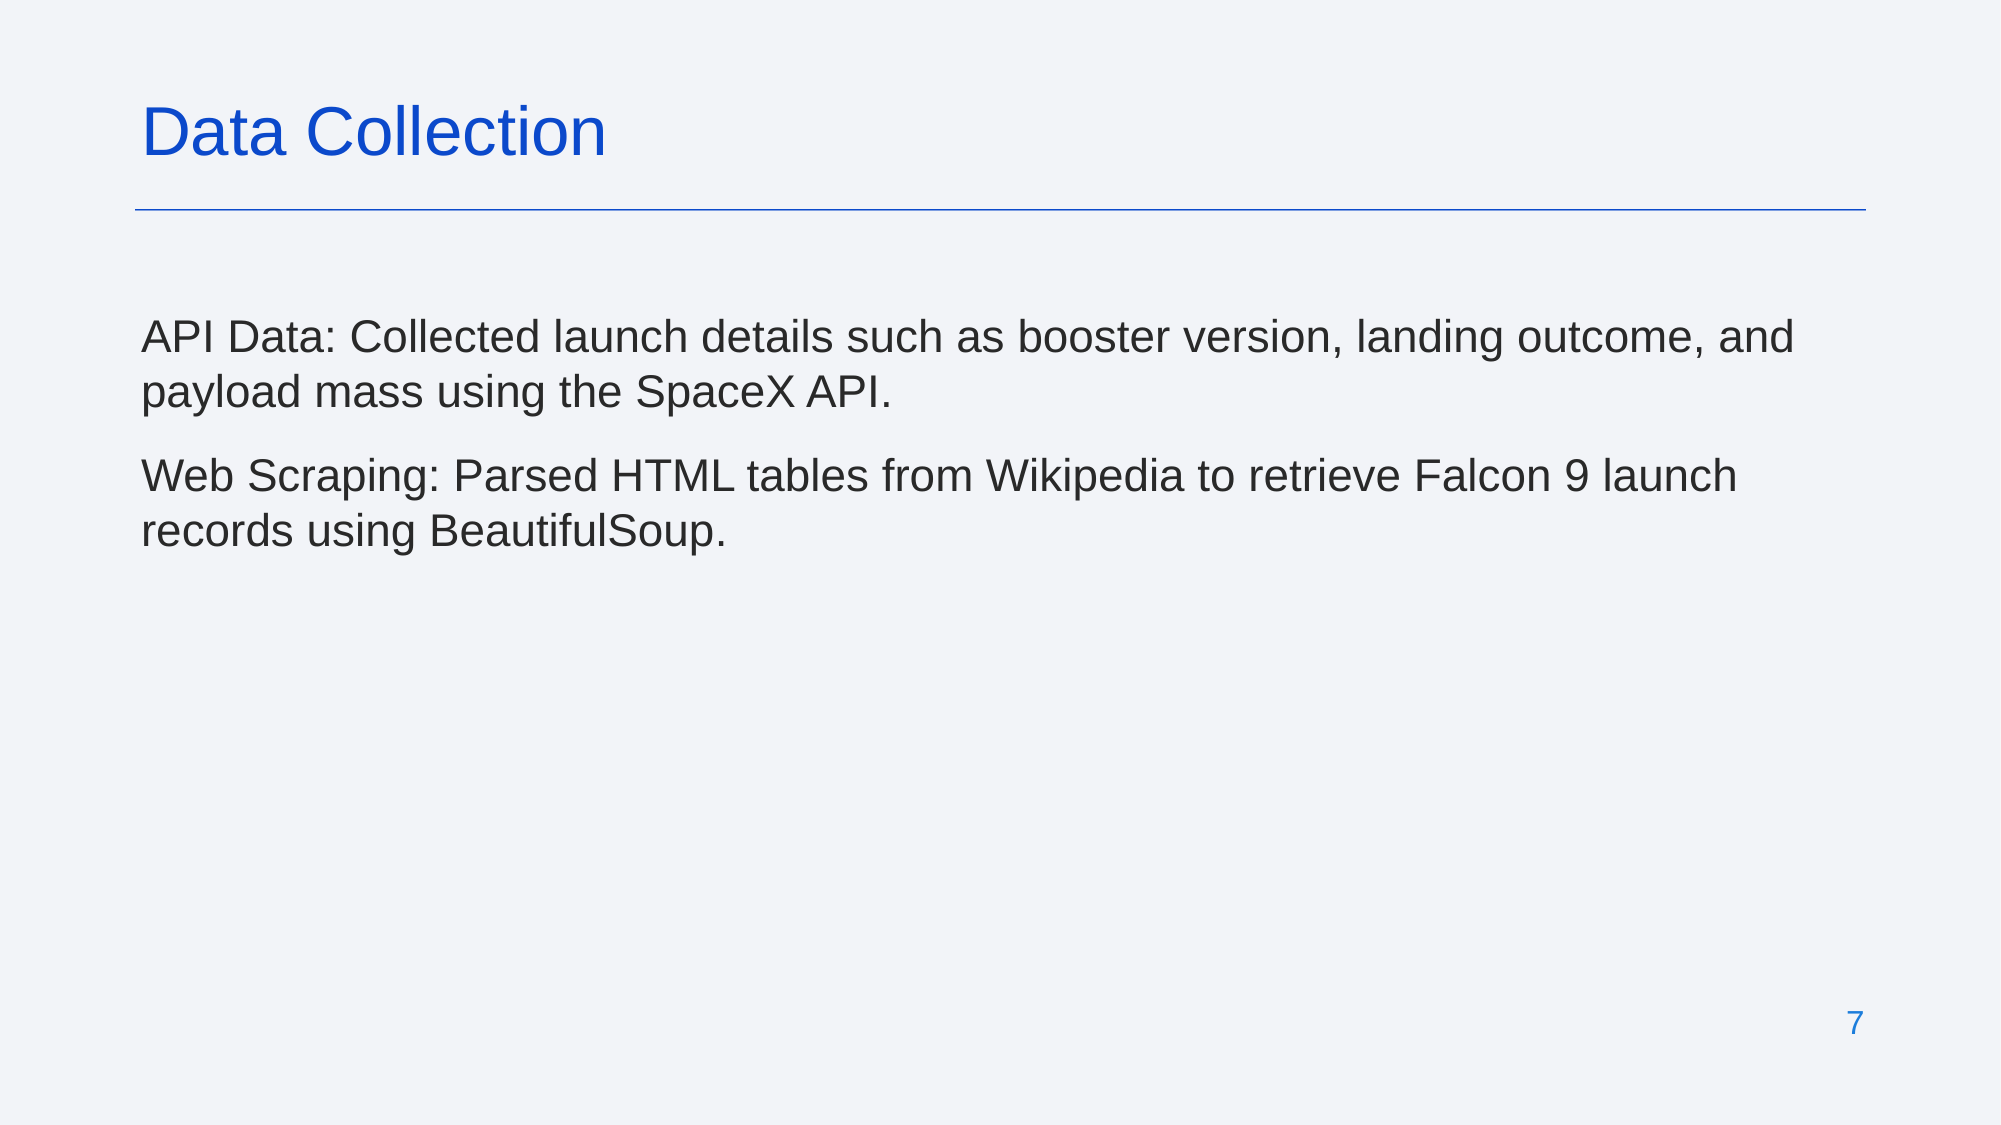

Data Collection
API Data: Collected launch details such as booster version, landing outcome, and payload mass using the SpaceX API​.
Web Scraping: Parsed HTML tables from Wikipedia to retrieve Falcon 9 launch records using BeautifulSoup​.
7